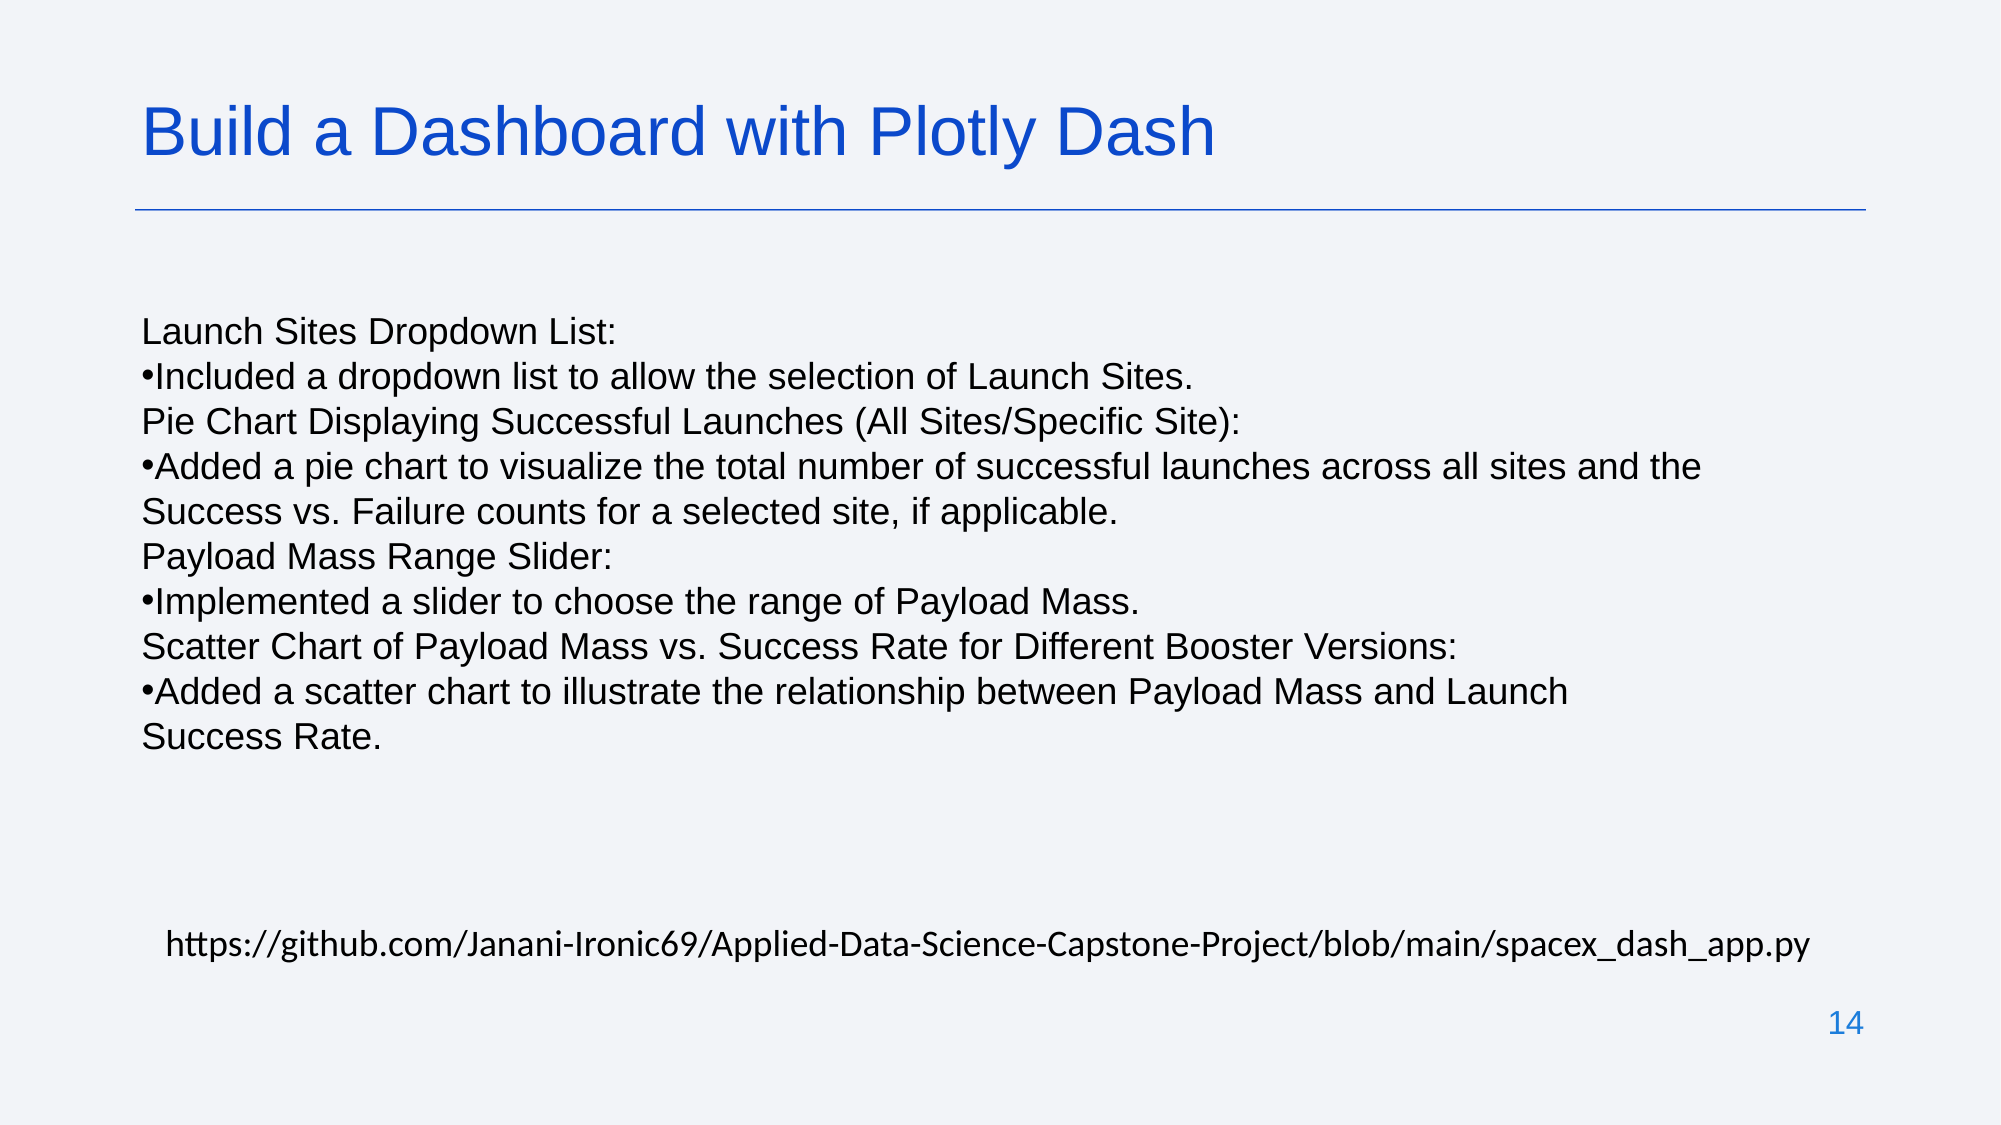

Build a Dashboard with Plotly Dash
Launch Sites Dropdown List:
Included a dropdown list to allow the selection of Launch Sites.
Pie Chart Displaying Successful Launches (All Sites/Specific Site):
Added a pie chart to visualize the total number of successful launches across all sites and the Success vs. Failure counts for a selected site, if applicable.
Payload Mass Range Slider:
Implemented a slider to choose the range of Payload Mass.
Scatter Chart of Payload Mass vs. Success Rate for Different Booster Versions:
Added a scatter chart to illustrate the relationship between Payload Mass and Launch Success Rate.

https://github.com/Janani-Ironic69/Applied-Data-Science-Capstone-Project/blob/main/spacex_dash_app.py
14